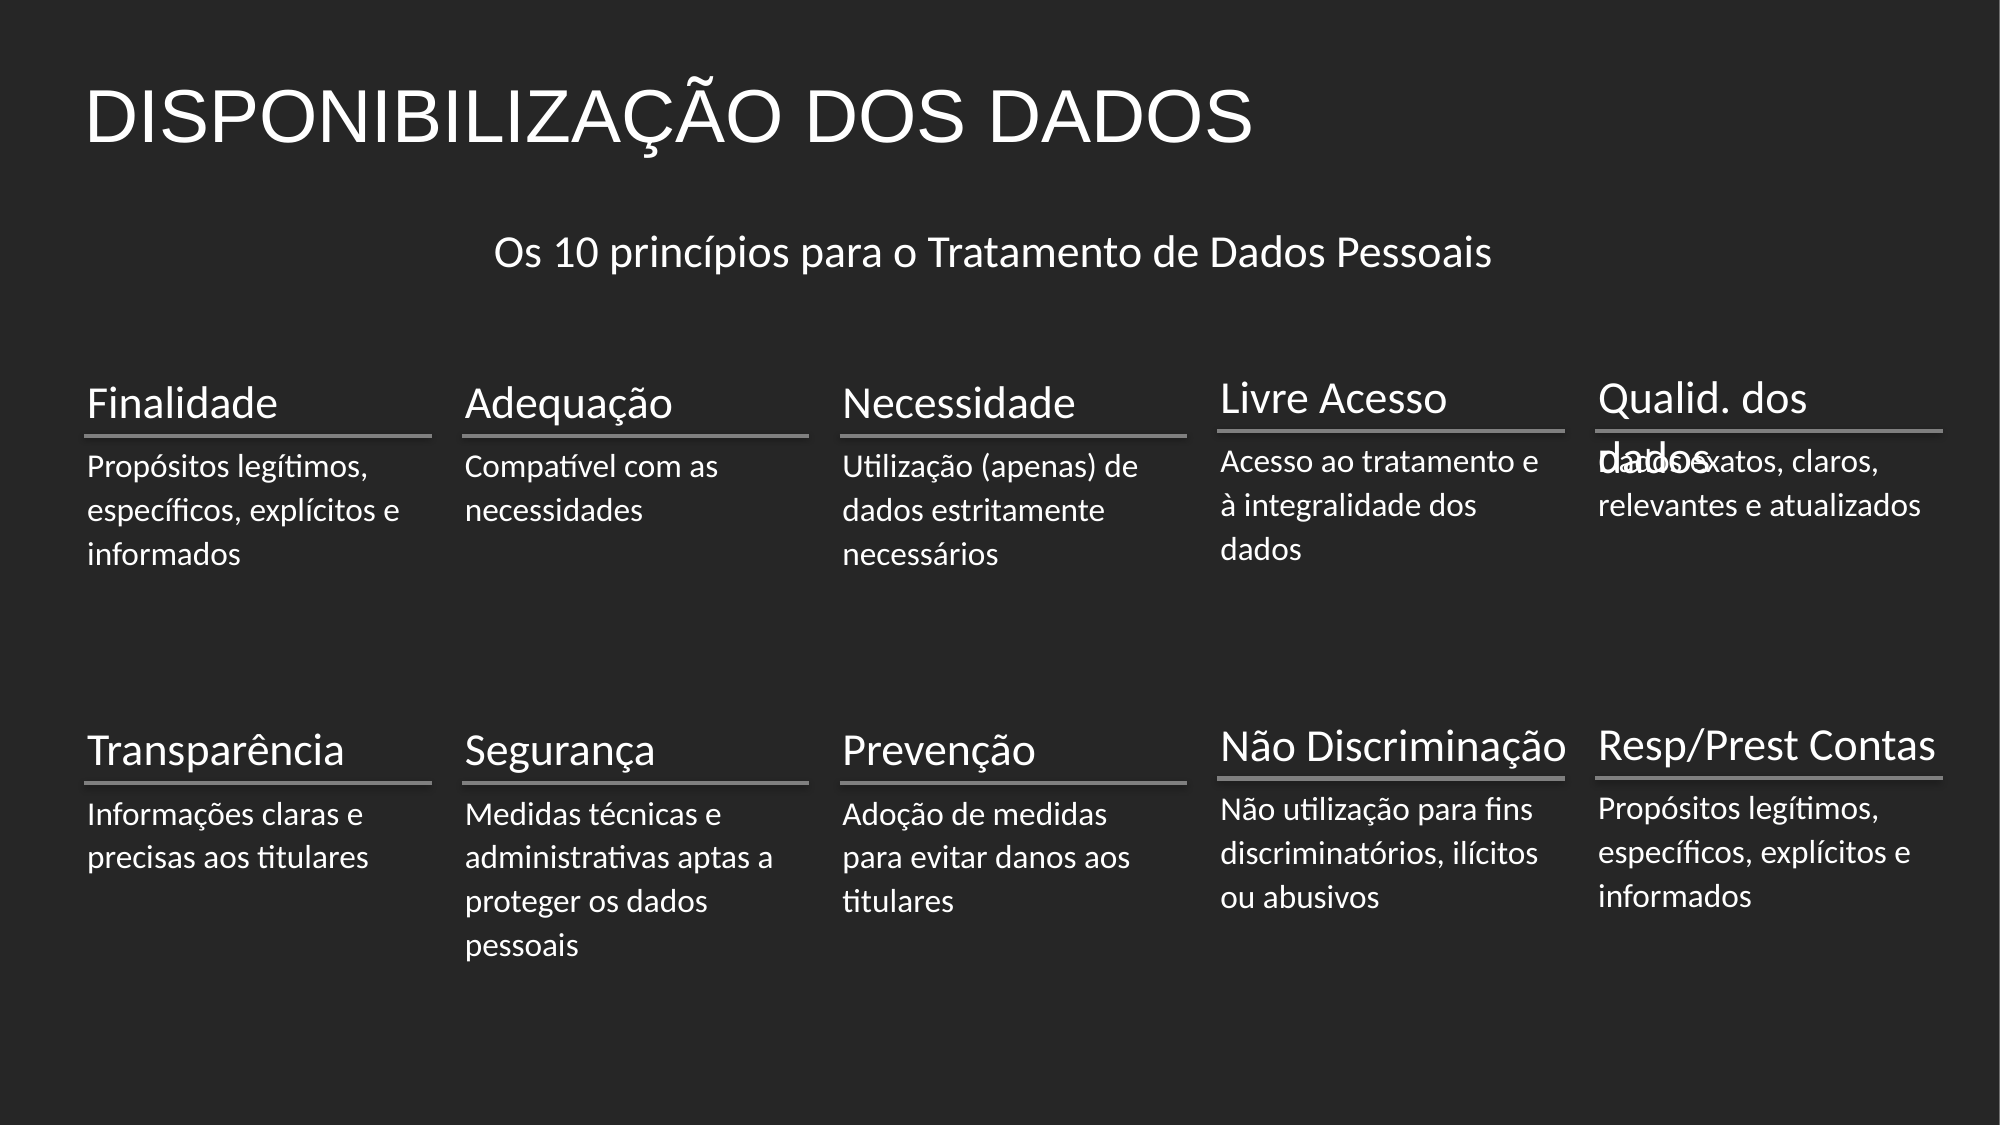

# DISPONIBILIZAÇÃO DOS DADOS
Os 10 princípios para o Tratamento de Dados Pessoais

Qualid. dos dados
Dados exatos, claros, relevantes e atualizados
Livre Acesso
Acesso ao tratamento e à integralidade dos dados
Finalidade
Propósitos legítimos, específicos, explícitos e informados
Adequação
Compatível com as necessidades
Necessidade
Utilização (apenas) de dados estritamente necessários
Resp/Prest Contas
Propósitos legítimos, específicos, explícitos e informados
Não Discriminação
Não utilização para fins discriminatórios, ilícitos ou abusivos
Transparência
Informações claras e precisas aos titulares
Segurança
Medidas técnicas e administrativas aptas a proteger os dados pessoais
Prevenção
Adoção de medidas para evitar danos aos titulares